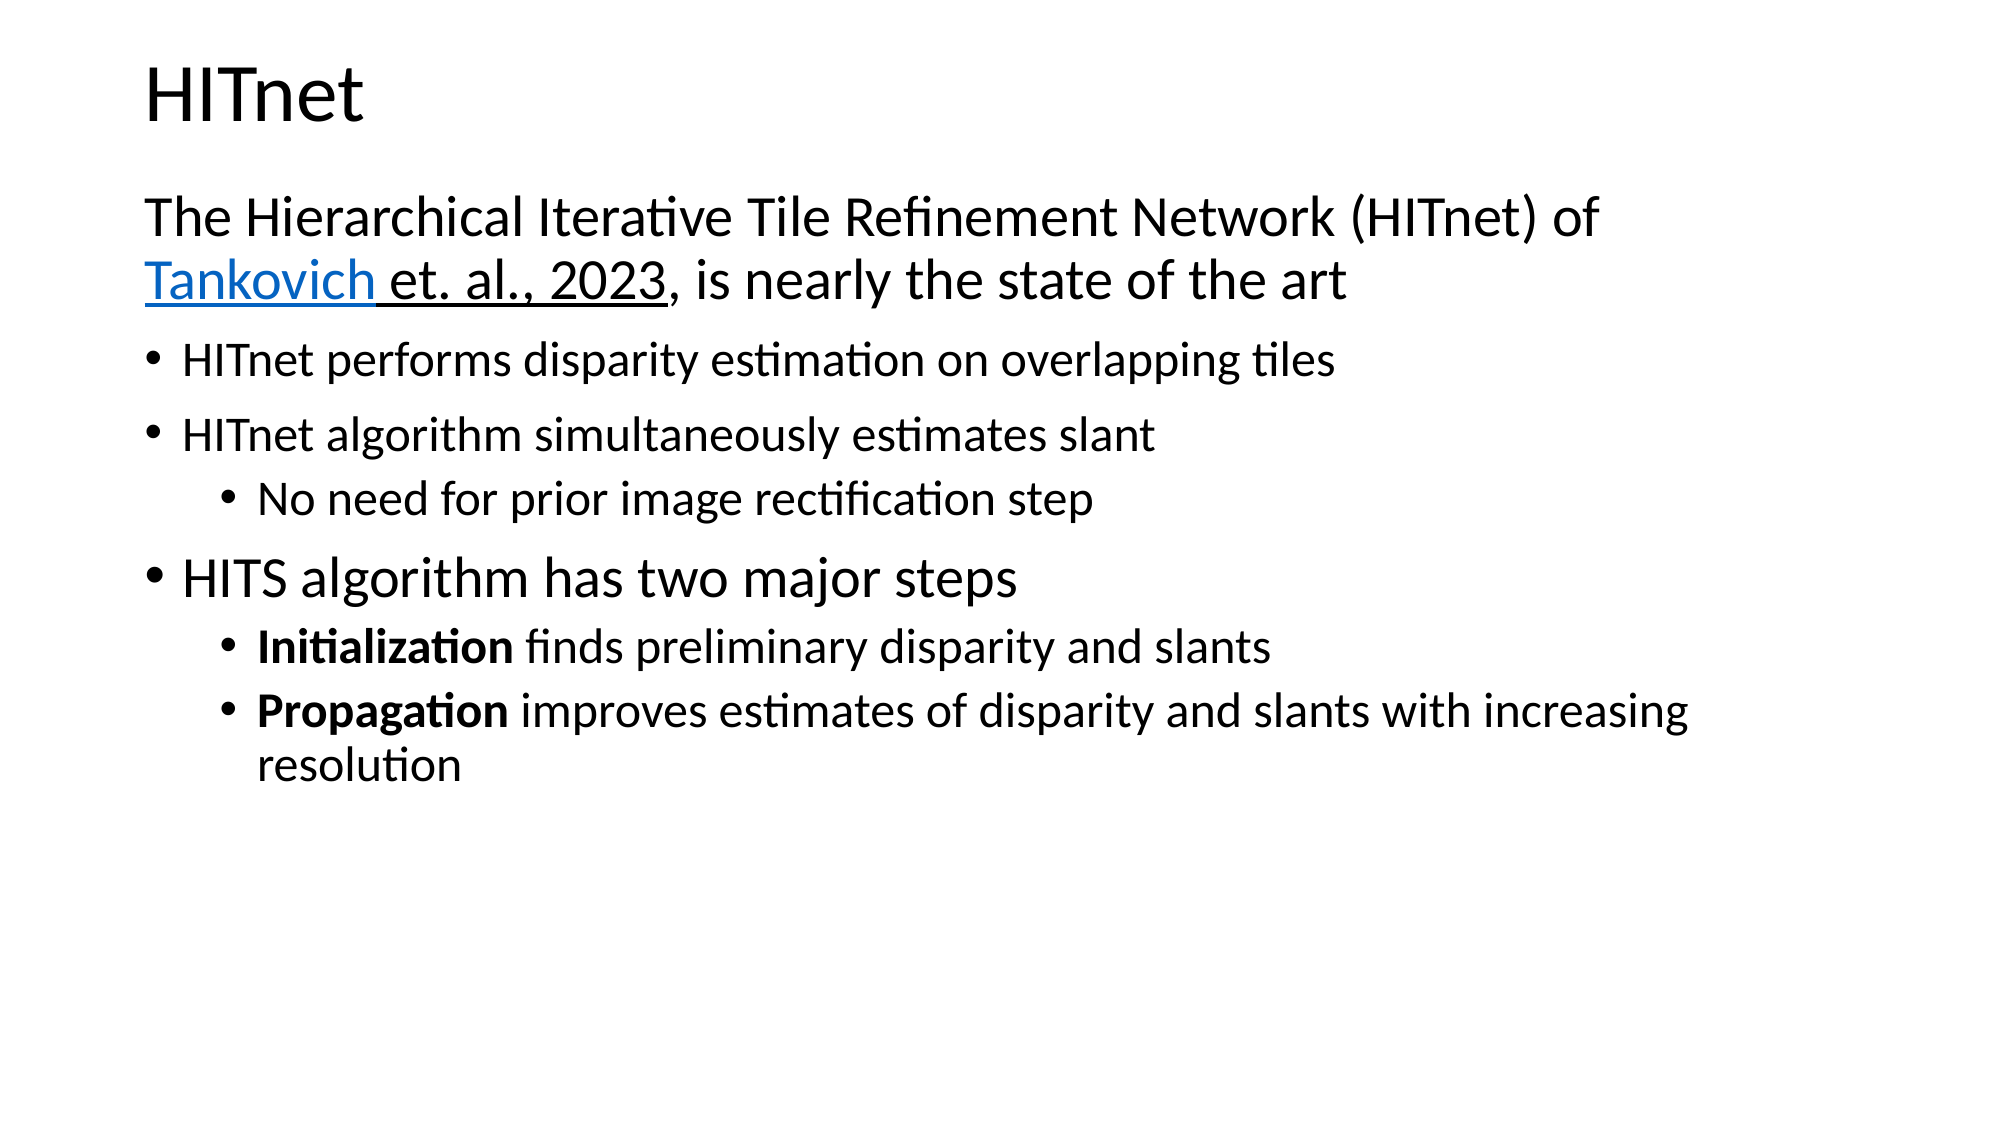

# HITnet
The Hierarchical Iterative Tile Refinement Network (HITnet) of Tankovich et. al., 2023, is nearly the state of the art
HITnet performs disparity estimation on overlapping tiles
HITnet algorithm simultaneously estimates slant
No need for prior image rectification step
HITS algorithm has two major steps
Initialization finds preliminary disparity and slants
Propagation improves estimates of disparity and slants with increasing resolution